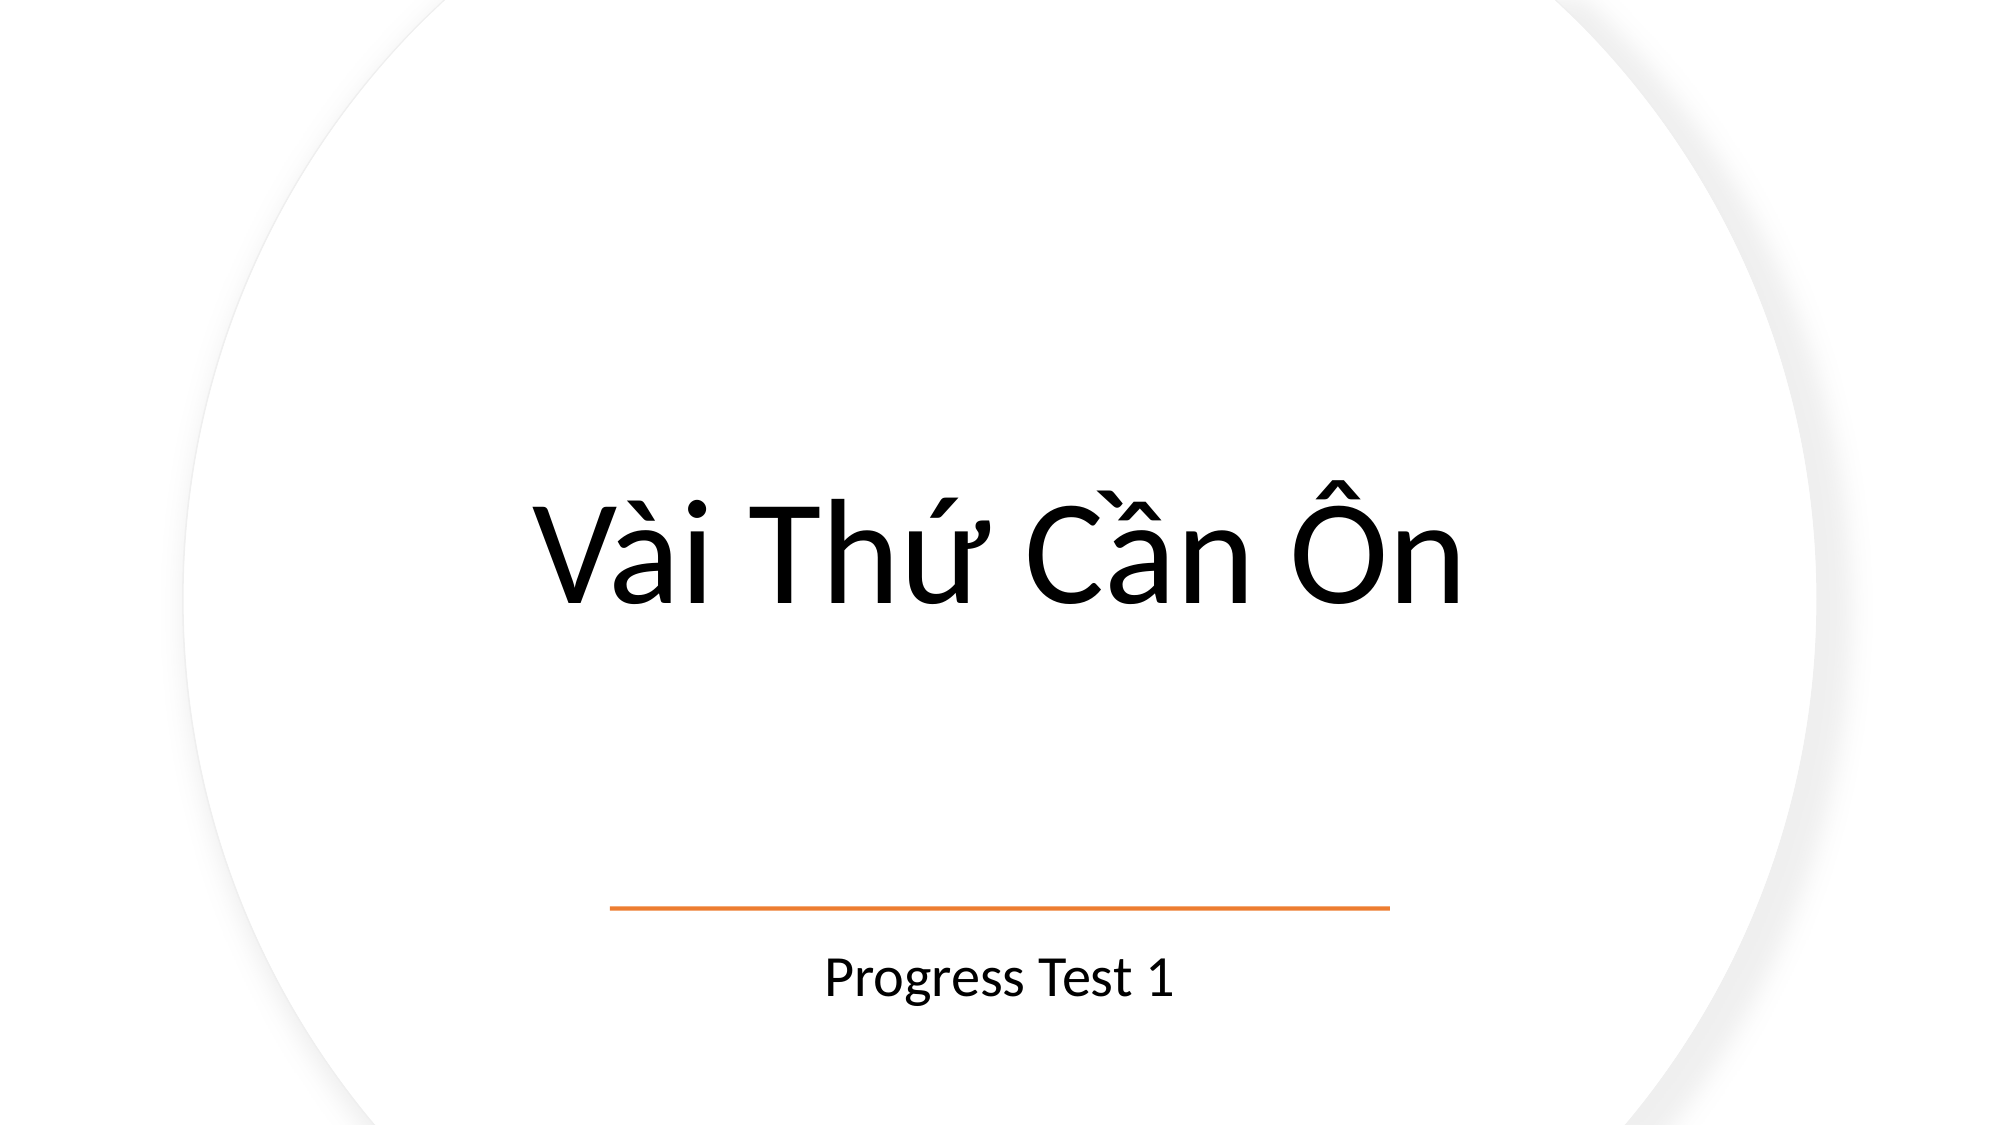

# Vài Thứ Cần Ôn

Progress Test 1